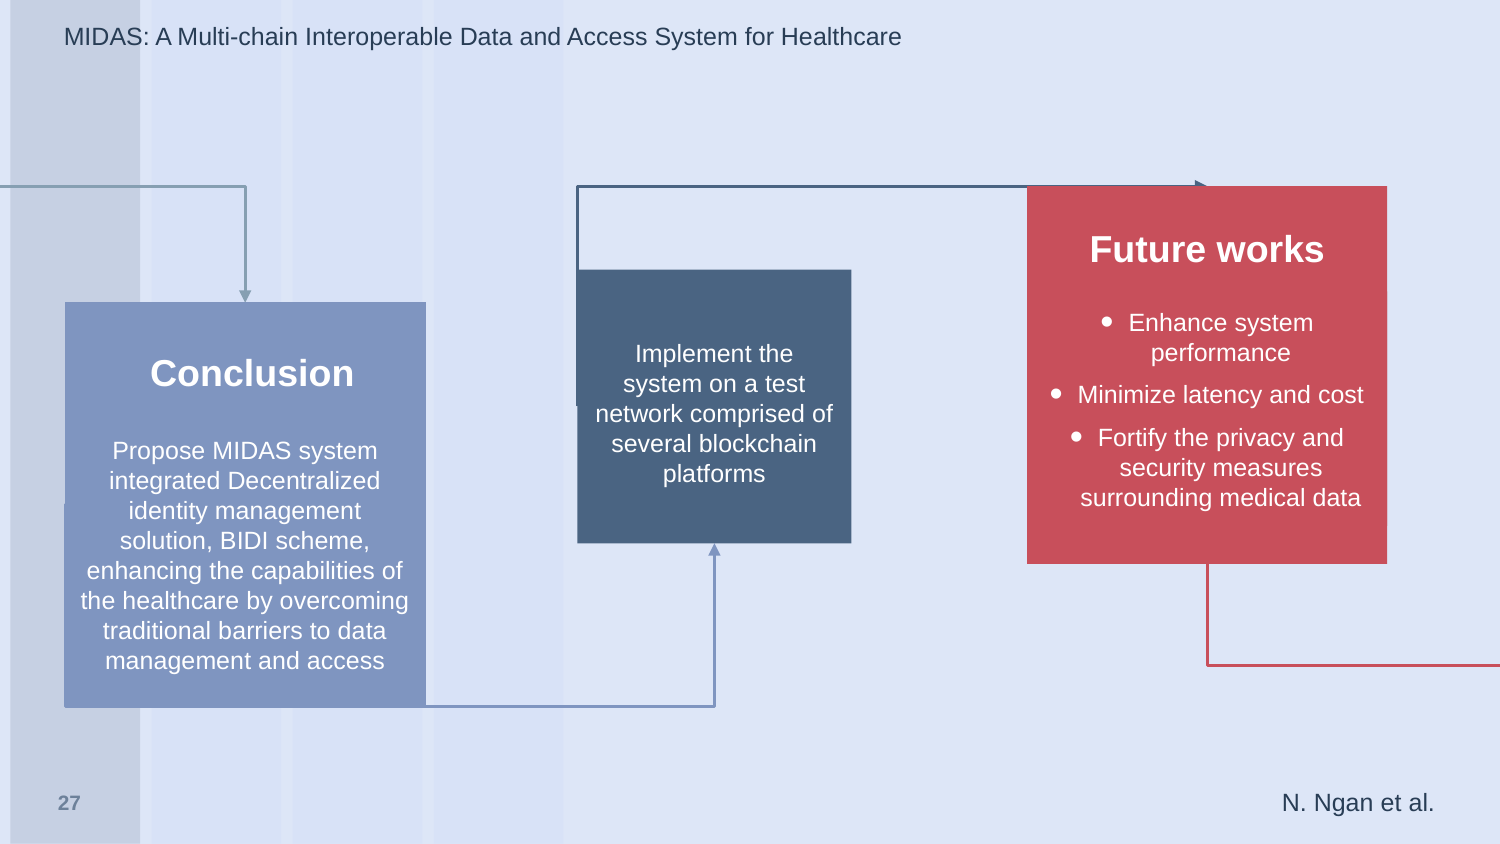

Future works
Enhance system performance
Minimize latency and cost
Fortify the privacy and security measures surrounding medical data

Implement the system on a test network comprised of several blockchain platforms

Conclusion
Propose MIDAS system integrated Decentralized identity management solution, BIDI scheme, enhancing the capabilities of the healthcare by overcoming traditional barriers to data management and access
27